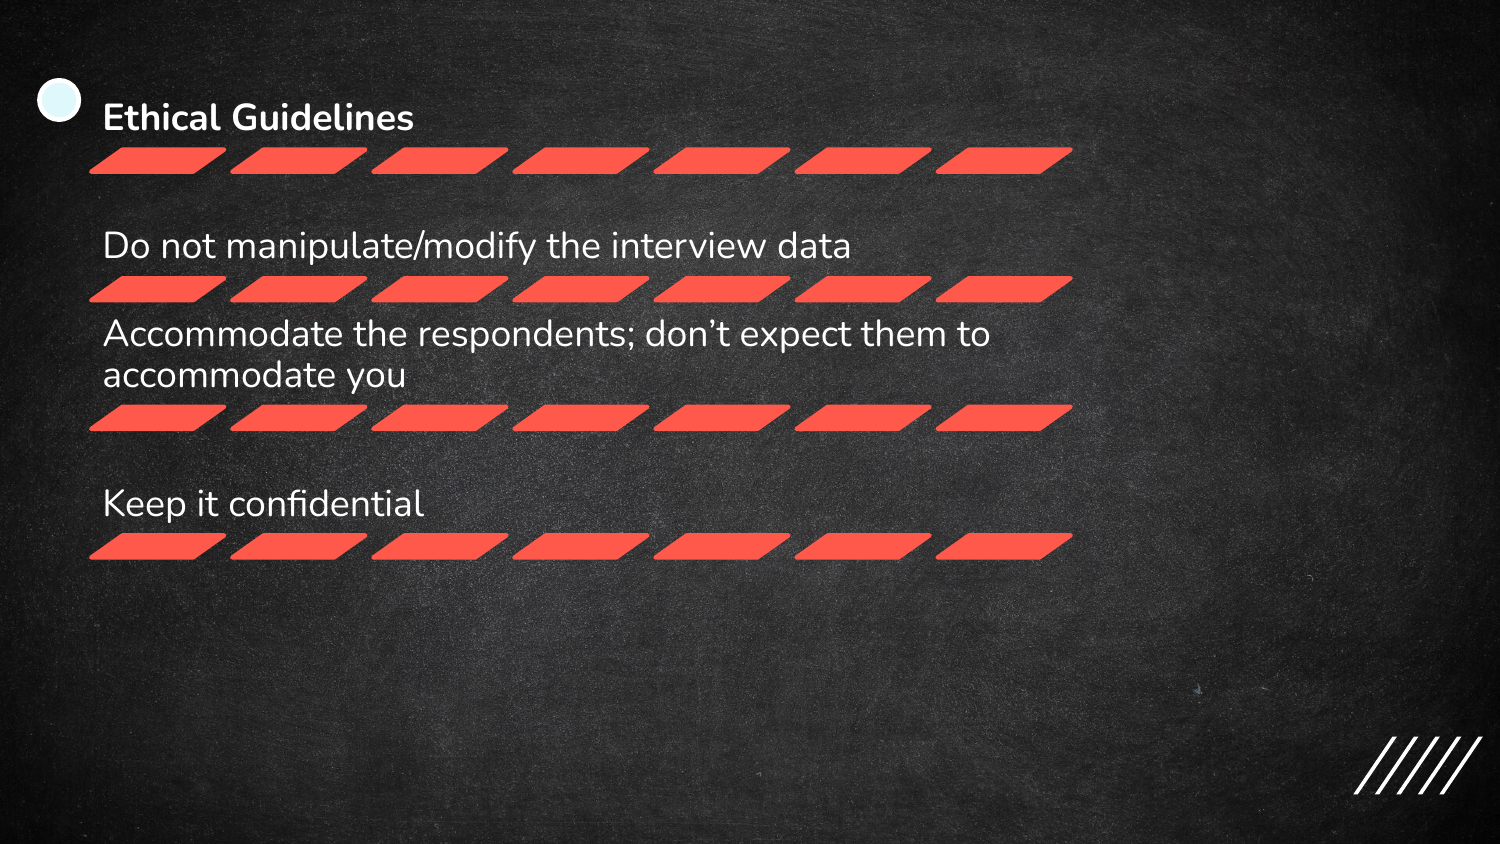

Ethical Guidelines
Do not manipulate/modify the interview data
Accommodate the respondents; don’t expect them to accommodate you
Keep it confidential